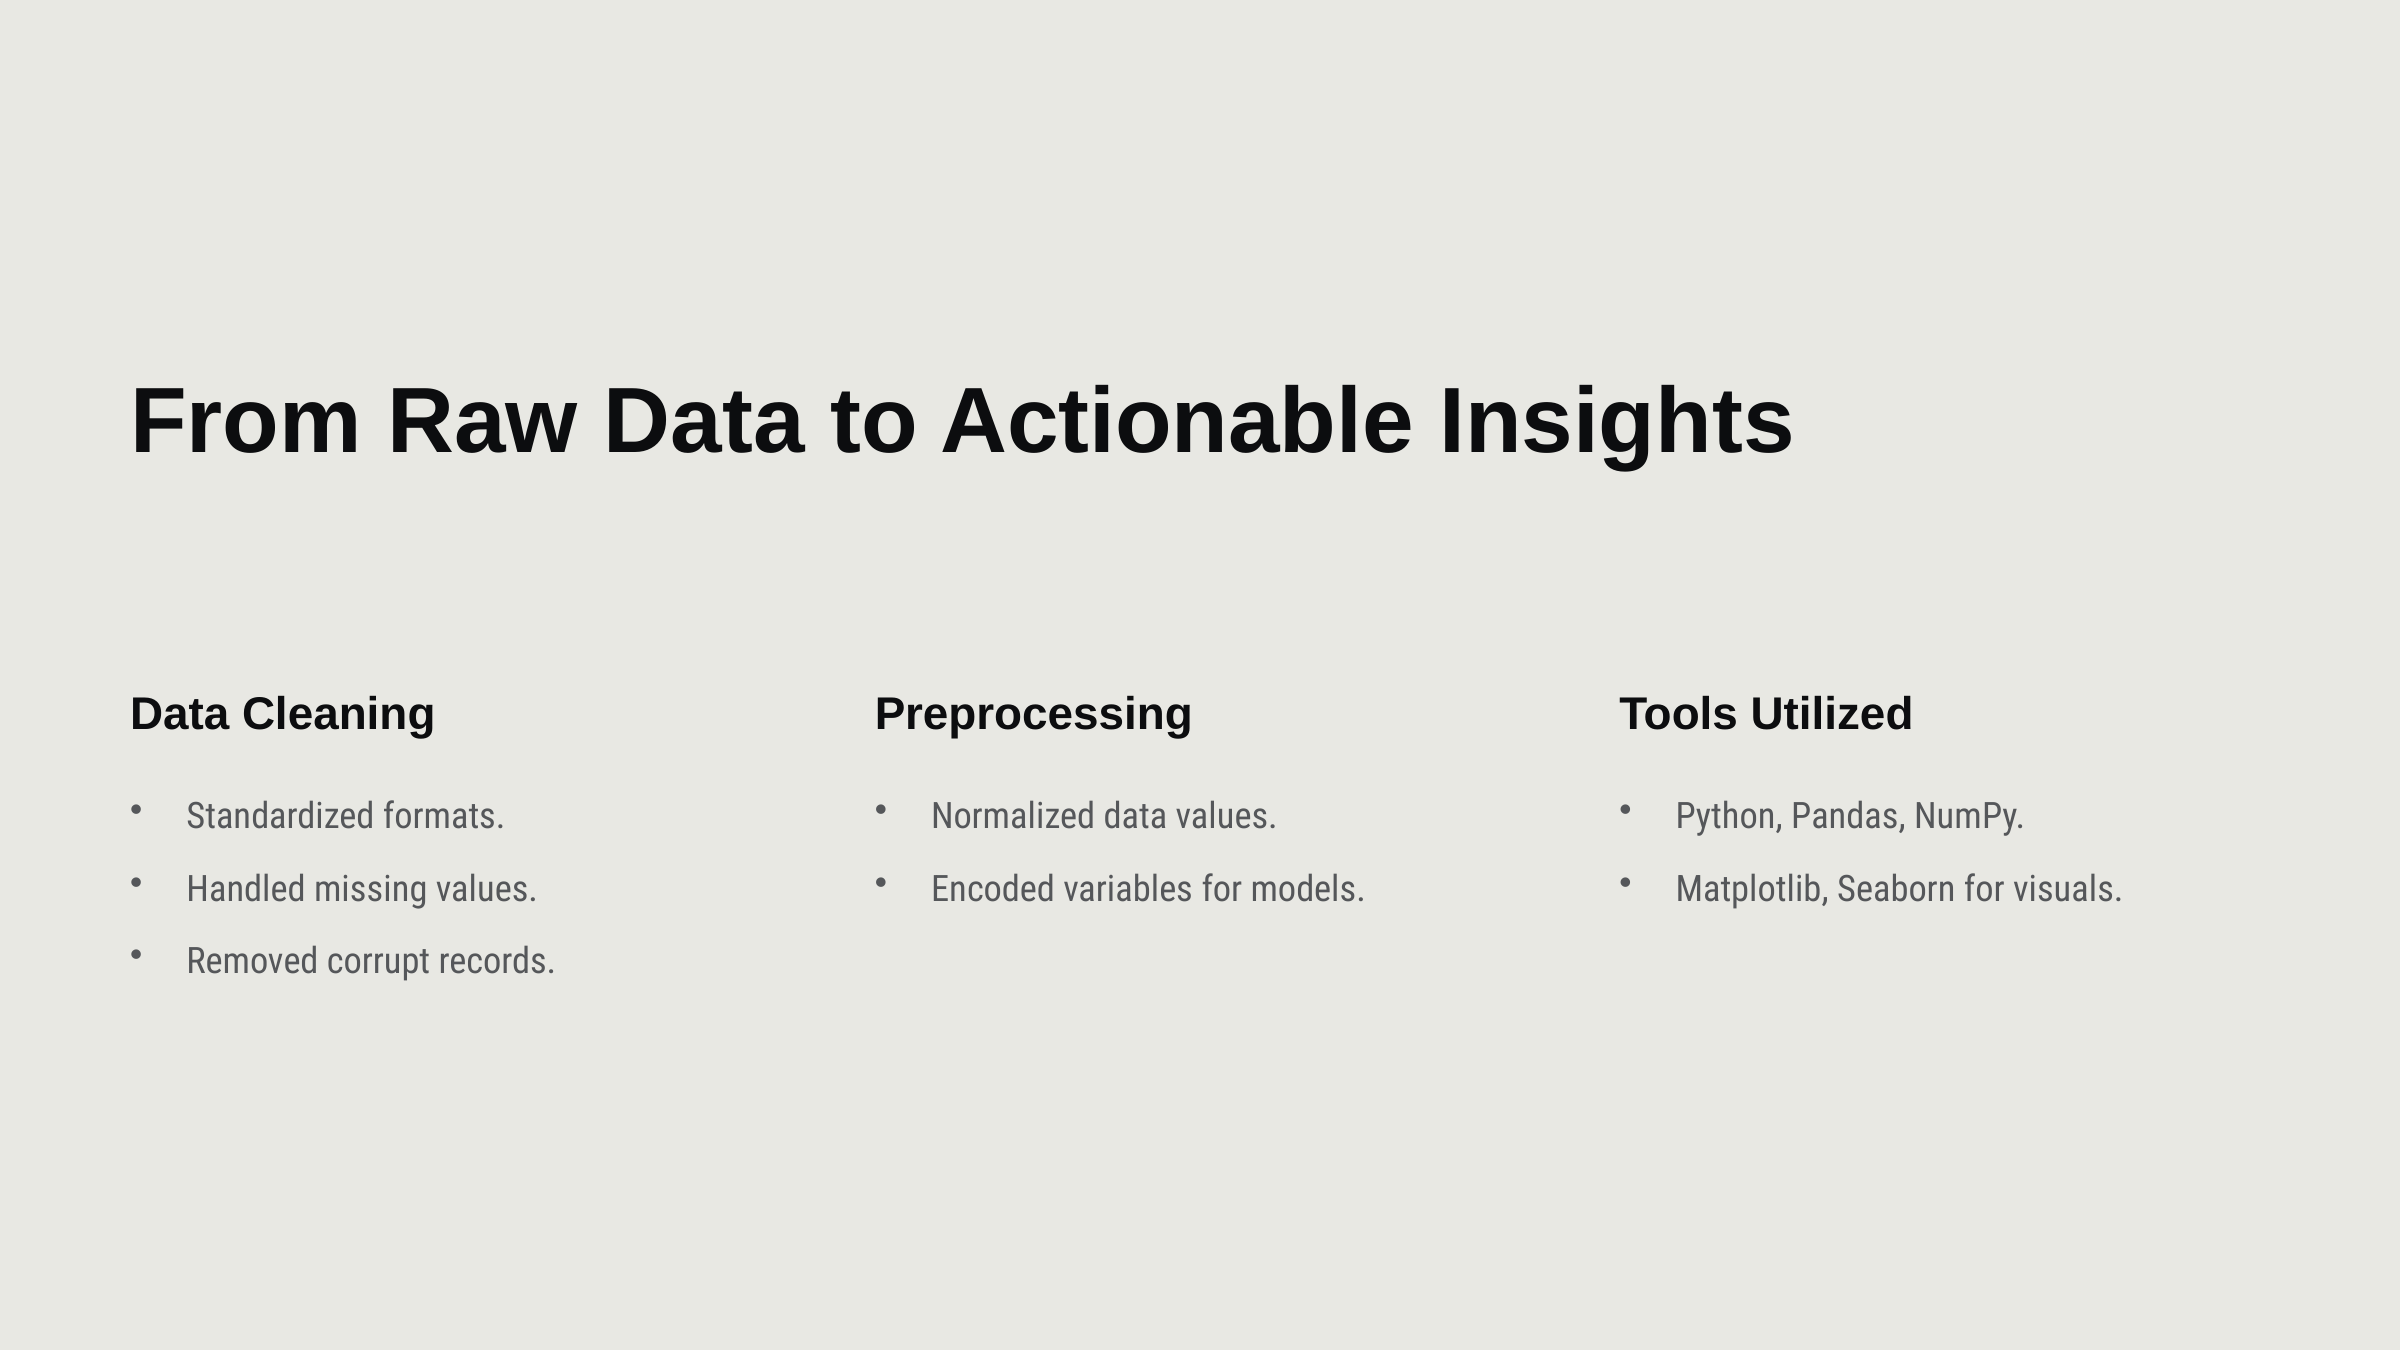

From Raw Data to Actionable Insights
Data Cleaning
Preprocessing
Tools Utilized
Standardized formats.
Normalized data values.
Python, Pandas, NumPy.
Handled missing values.
Encoded variables for models.
Matplotlib, Seaborn for visuals.
Removed corrupt records.